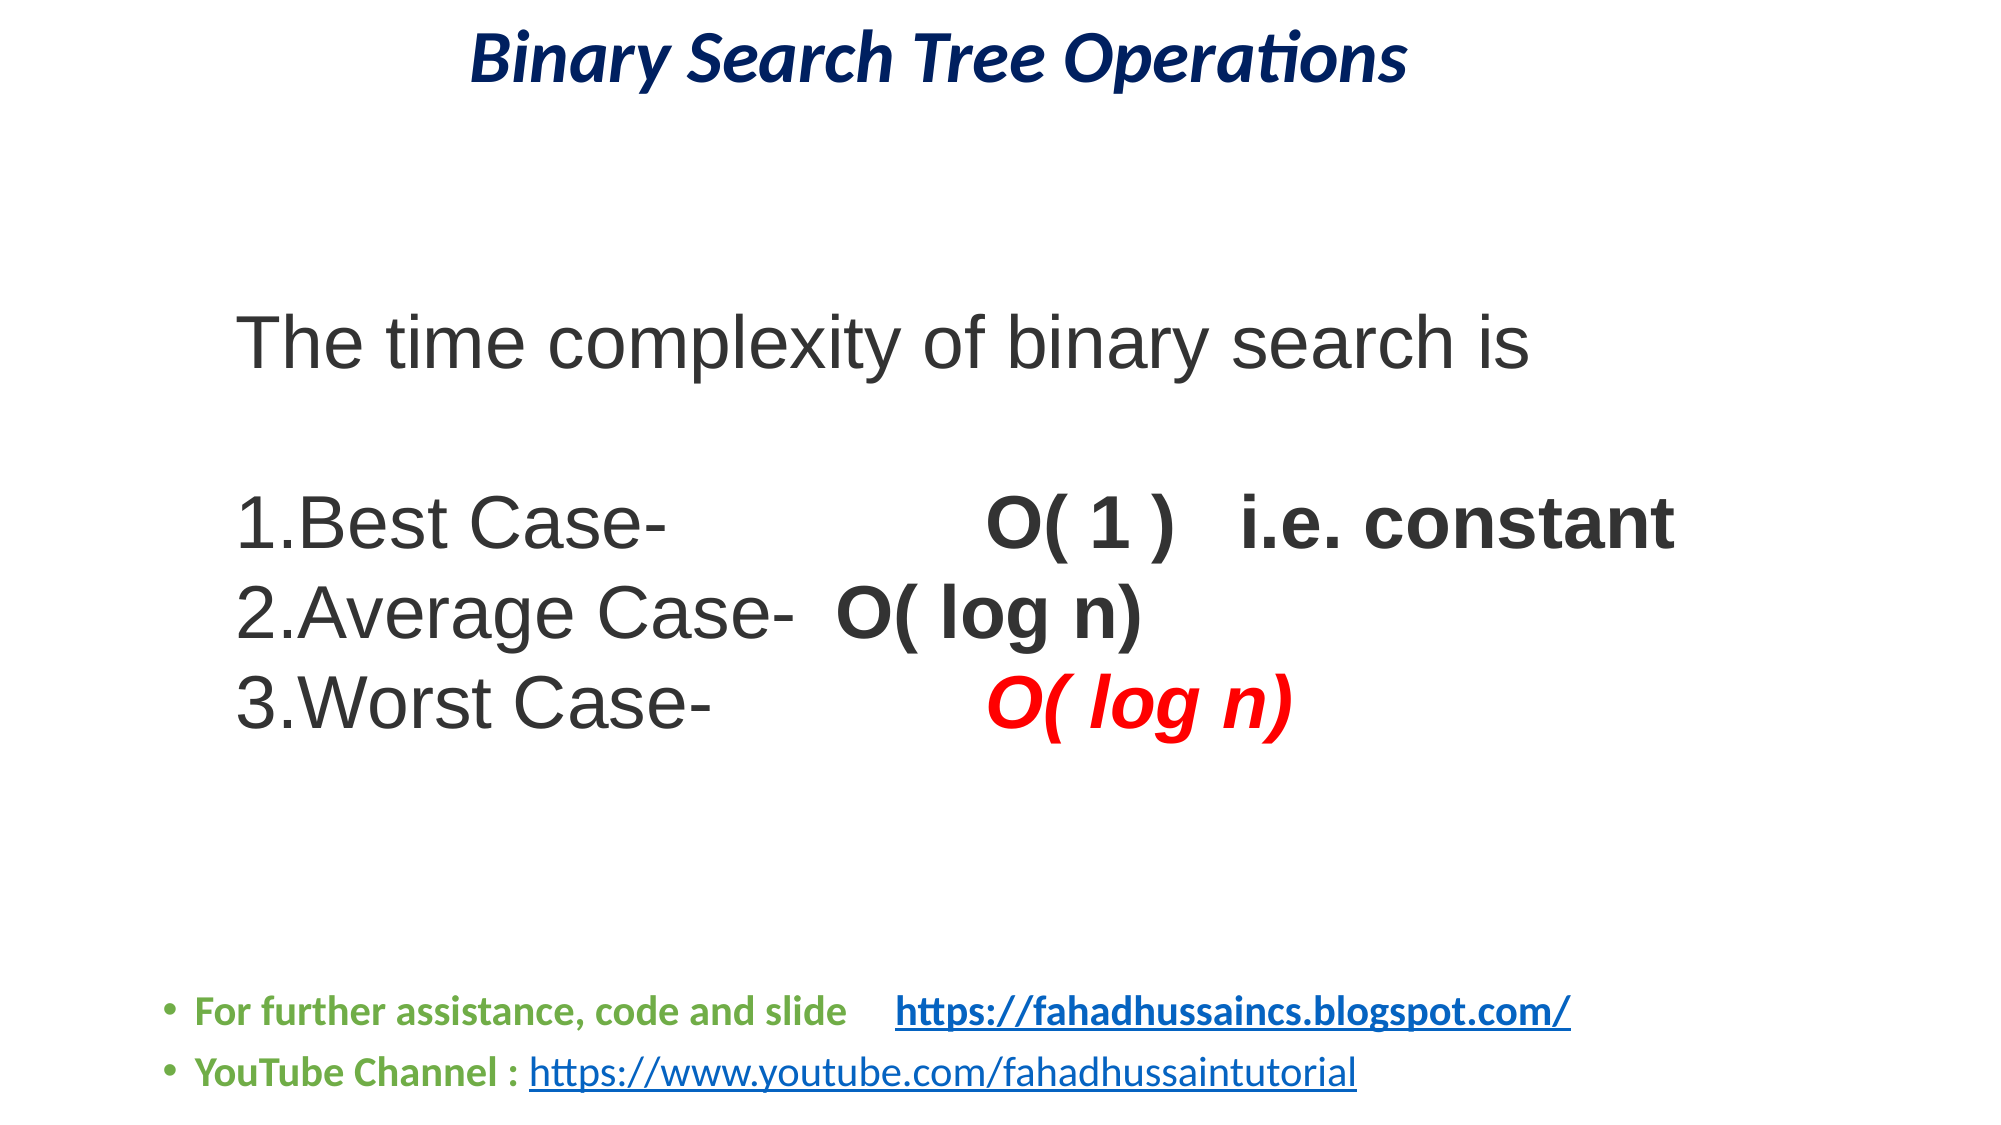

Binary Search Tree Operations

The time complexity of binary search is

Best Case- 		O( 1 )   i.e. constant
Average Case- 	O( log n)
Worst Case- 		O( log n)
For further assistance, code and slide     https://fahadhussaincs.blogspot.com/
YouTube Channel : https://www.youtube.com/fahadhussaintutorial